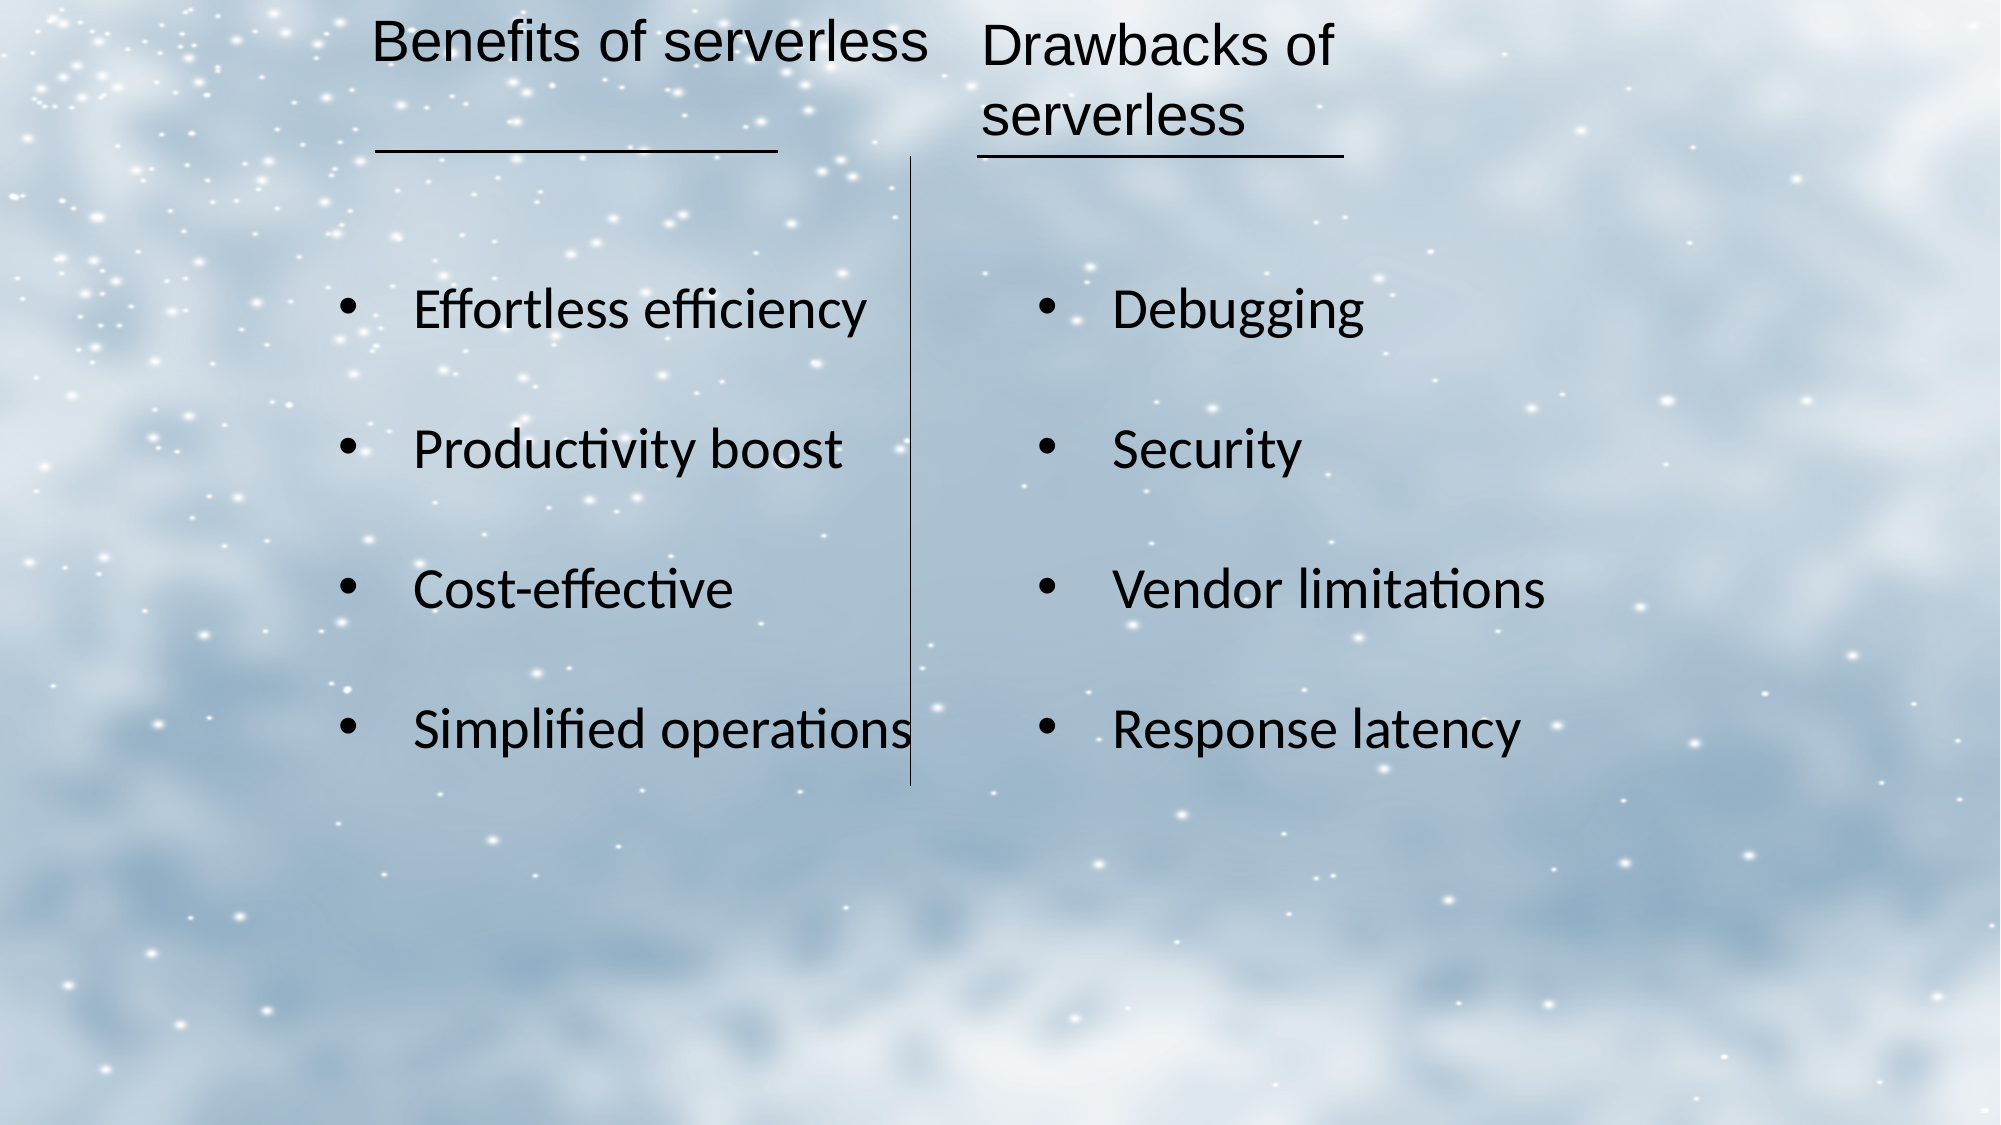

Drawbacks of serverless
Benefits of serverless
Debugging

Security

Vendor limitations

Response latency
Effortless efficiency

Productivity boost

Cost-effective

Simplified operations